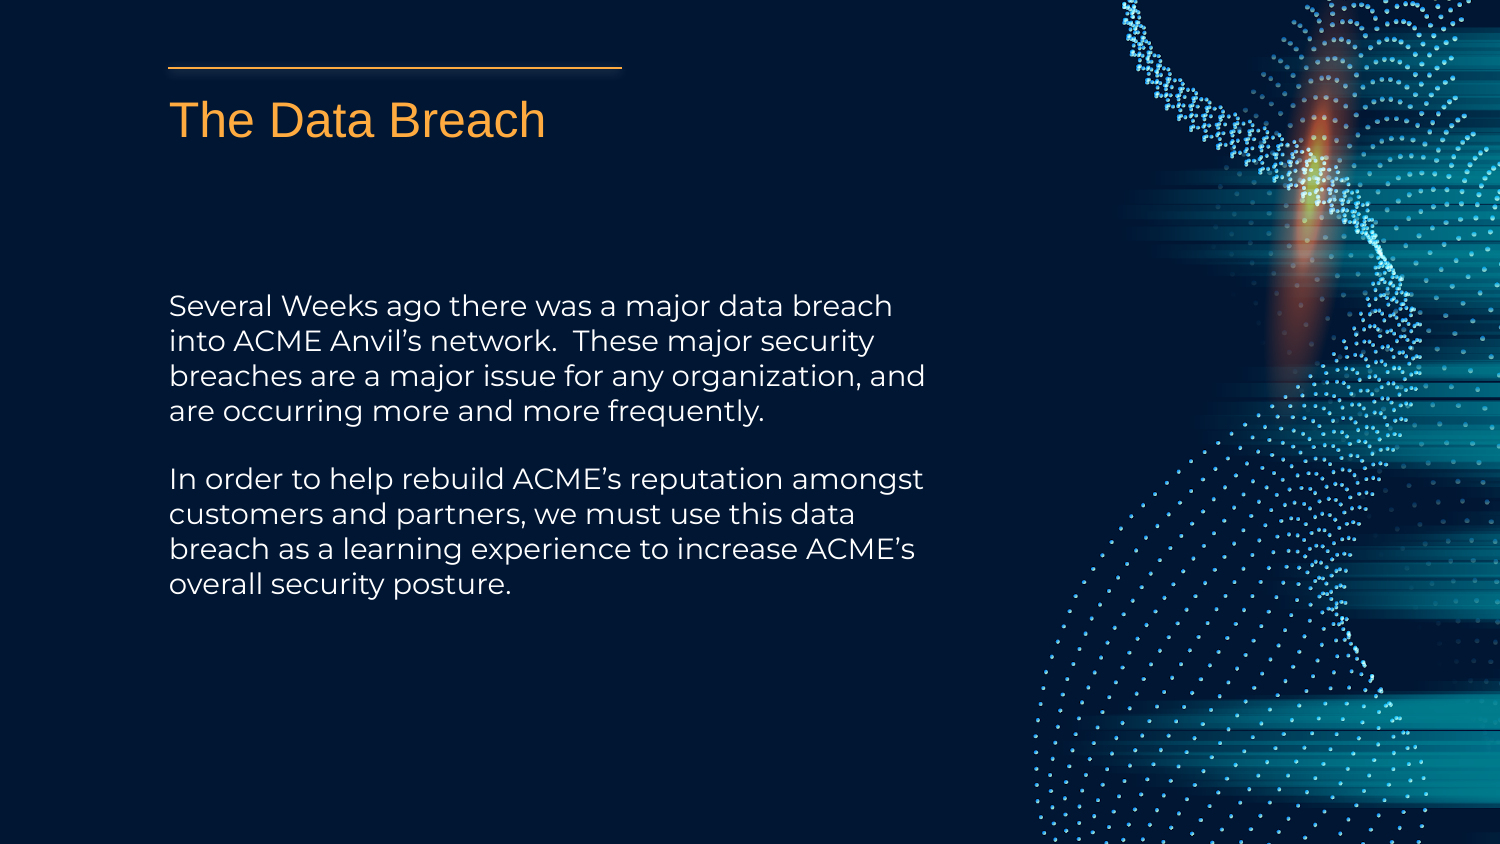

# The Data Breach
Several Weeks ago there was a major data breach into ACME Anvil’s network.  These major security breaches are a major issue for any organization, and are occurring more and more frequently.
In order to help rebuild ACME’s reputation amongst customers and partners, we must use this data breach as a learning experience to increase ACME’s overall security posture.